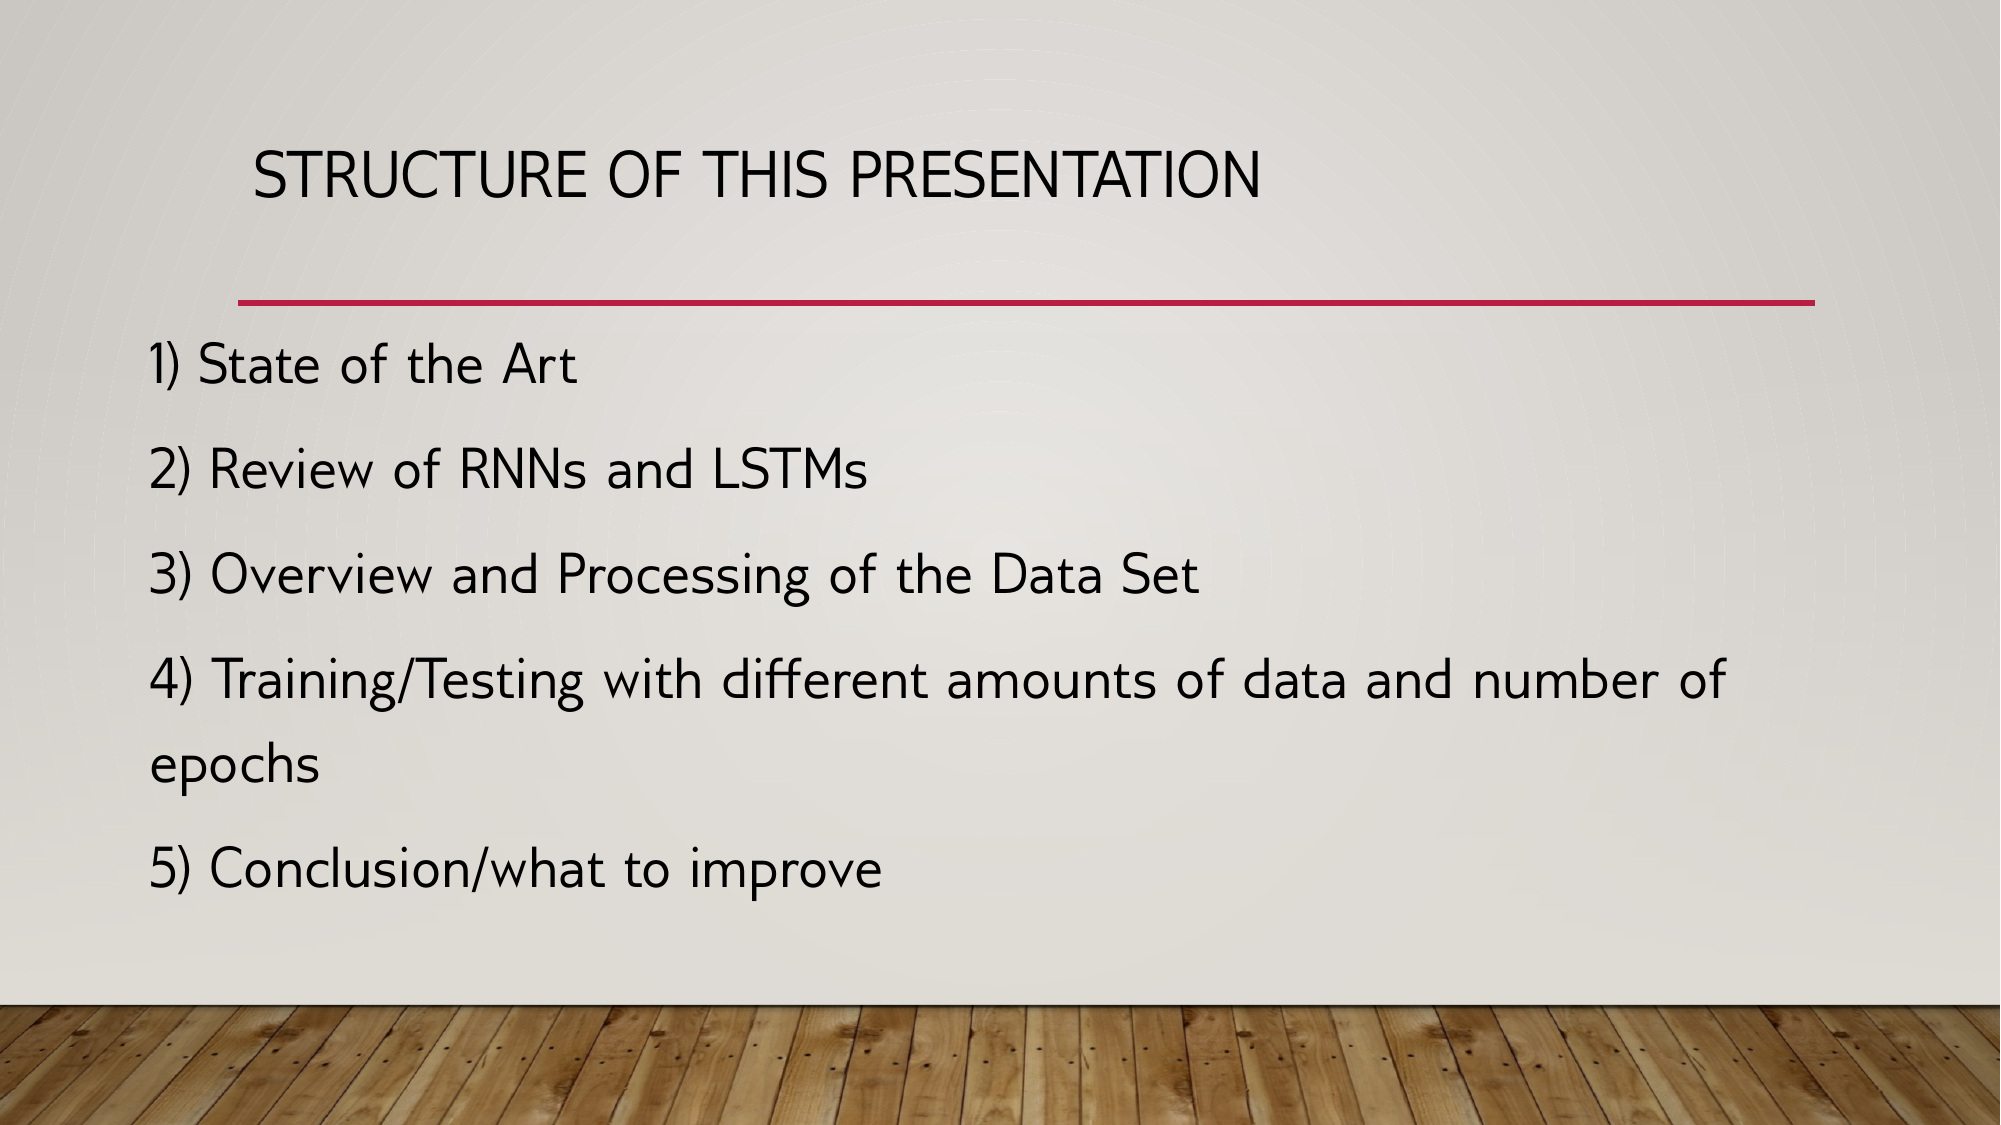

# Structure of this presentation
1) State of the Art
2) Review of RNNs and LSTMs
3) Overview and Processing of the Data Set
4) Training/Testing with different amounts of data and number of epochs
5) Conclusion/what to improve